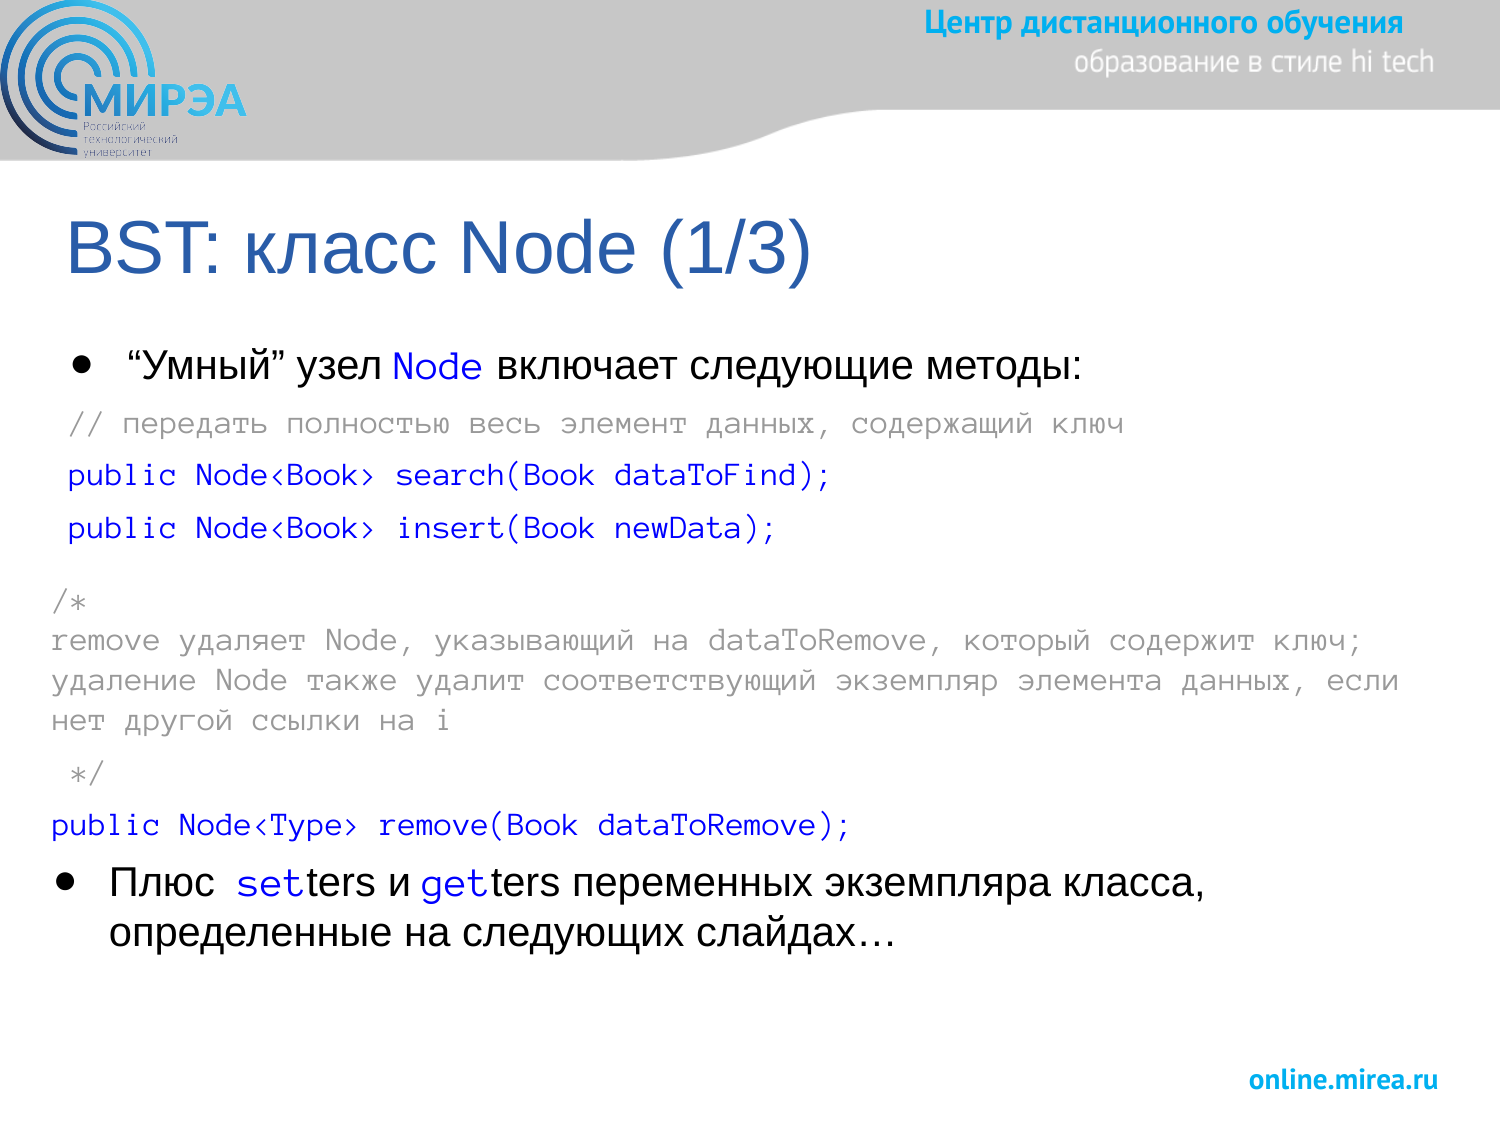

# BST: класс Node (1/3)
“Умный” узел Node включает следующие методы:
// передать полностью весь элемент данных, содержащий ключ
public Node<Book> search(Book dataToFind);
public Node<Book> insert(Book newData);

/*
remove удаляет Node, указывающий на dataToRemove, который содержит ключ; удаление Node также удалит соответствующий экземпляр элемента данных, если нет другой ссылки на i
 */
public Node<Type> remove(Book dataToRemove);
Плюс  setters и getters переменных экземпляра класса, определенные на следующих слайдах…